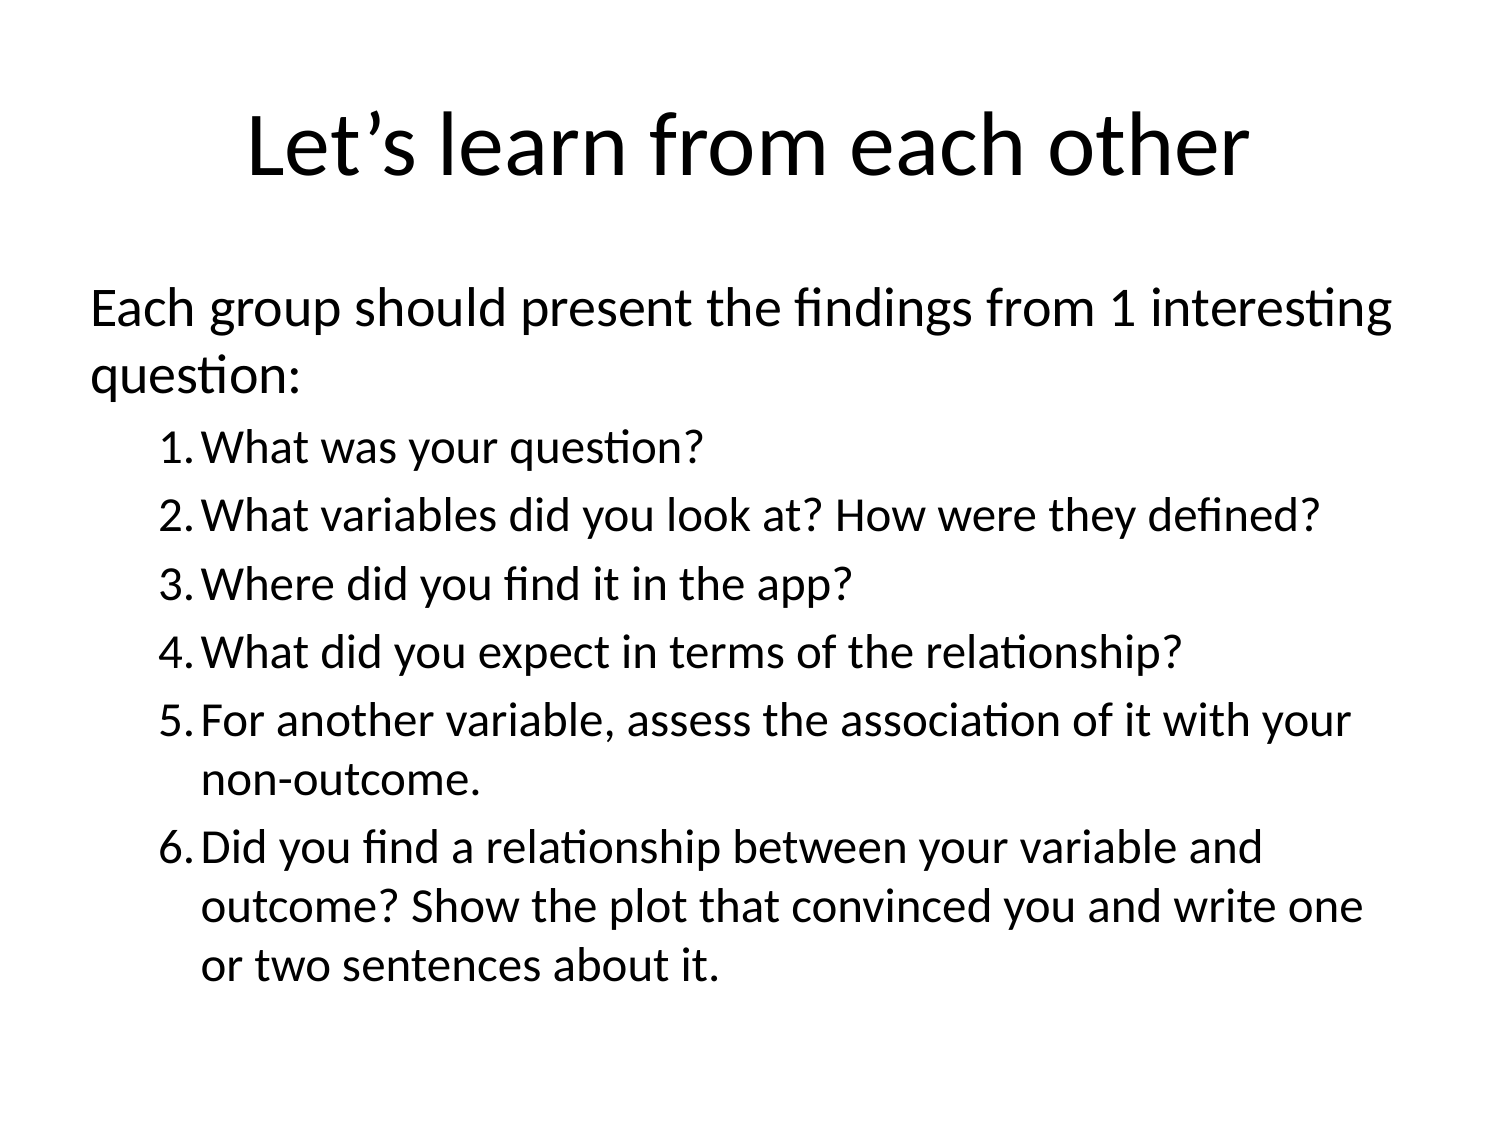

# Let’s learn from each other
Each group should present the findings from 1 interesting question:
What was your question?
What variables did you look at? How were they defined?
Where did you find it in the app?
What did you expect in terms of the relationship?
For another variable, assess the association of it with your non-outcome.
Did you find a relationship between your variable and outcome? Show the plot that convinced you and write one or two sentences about it.